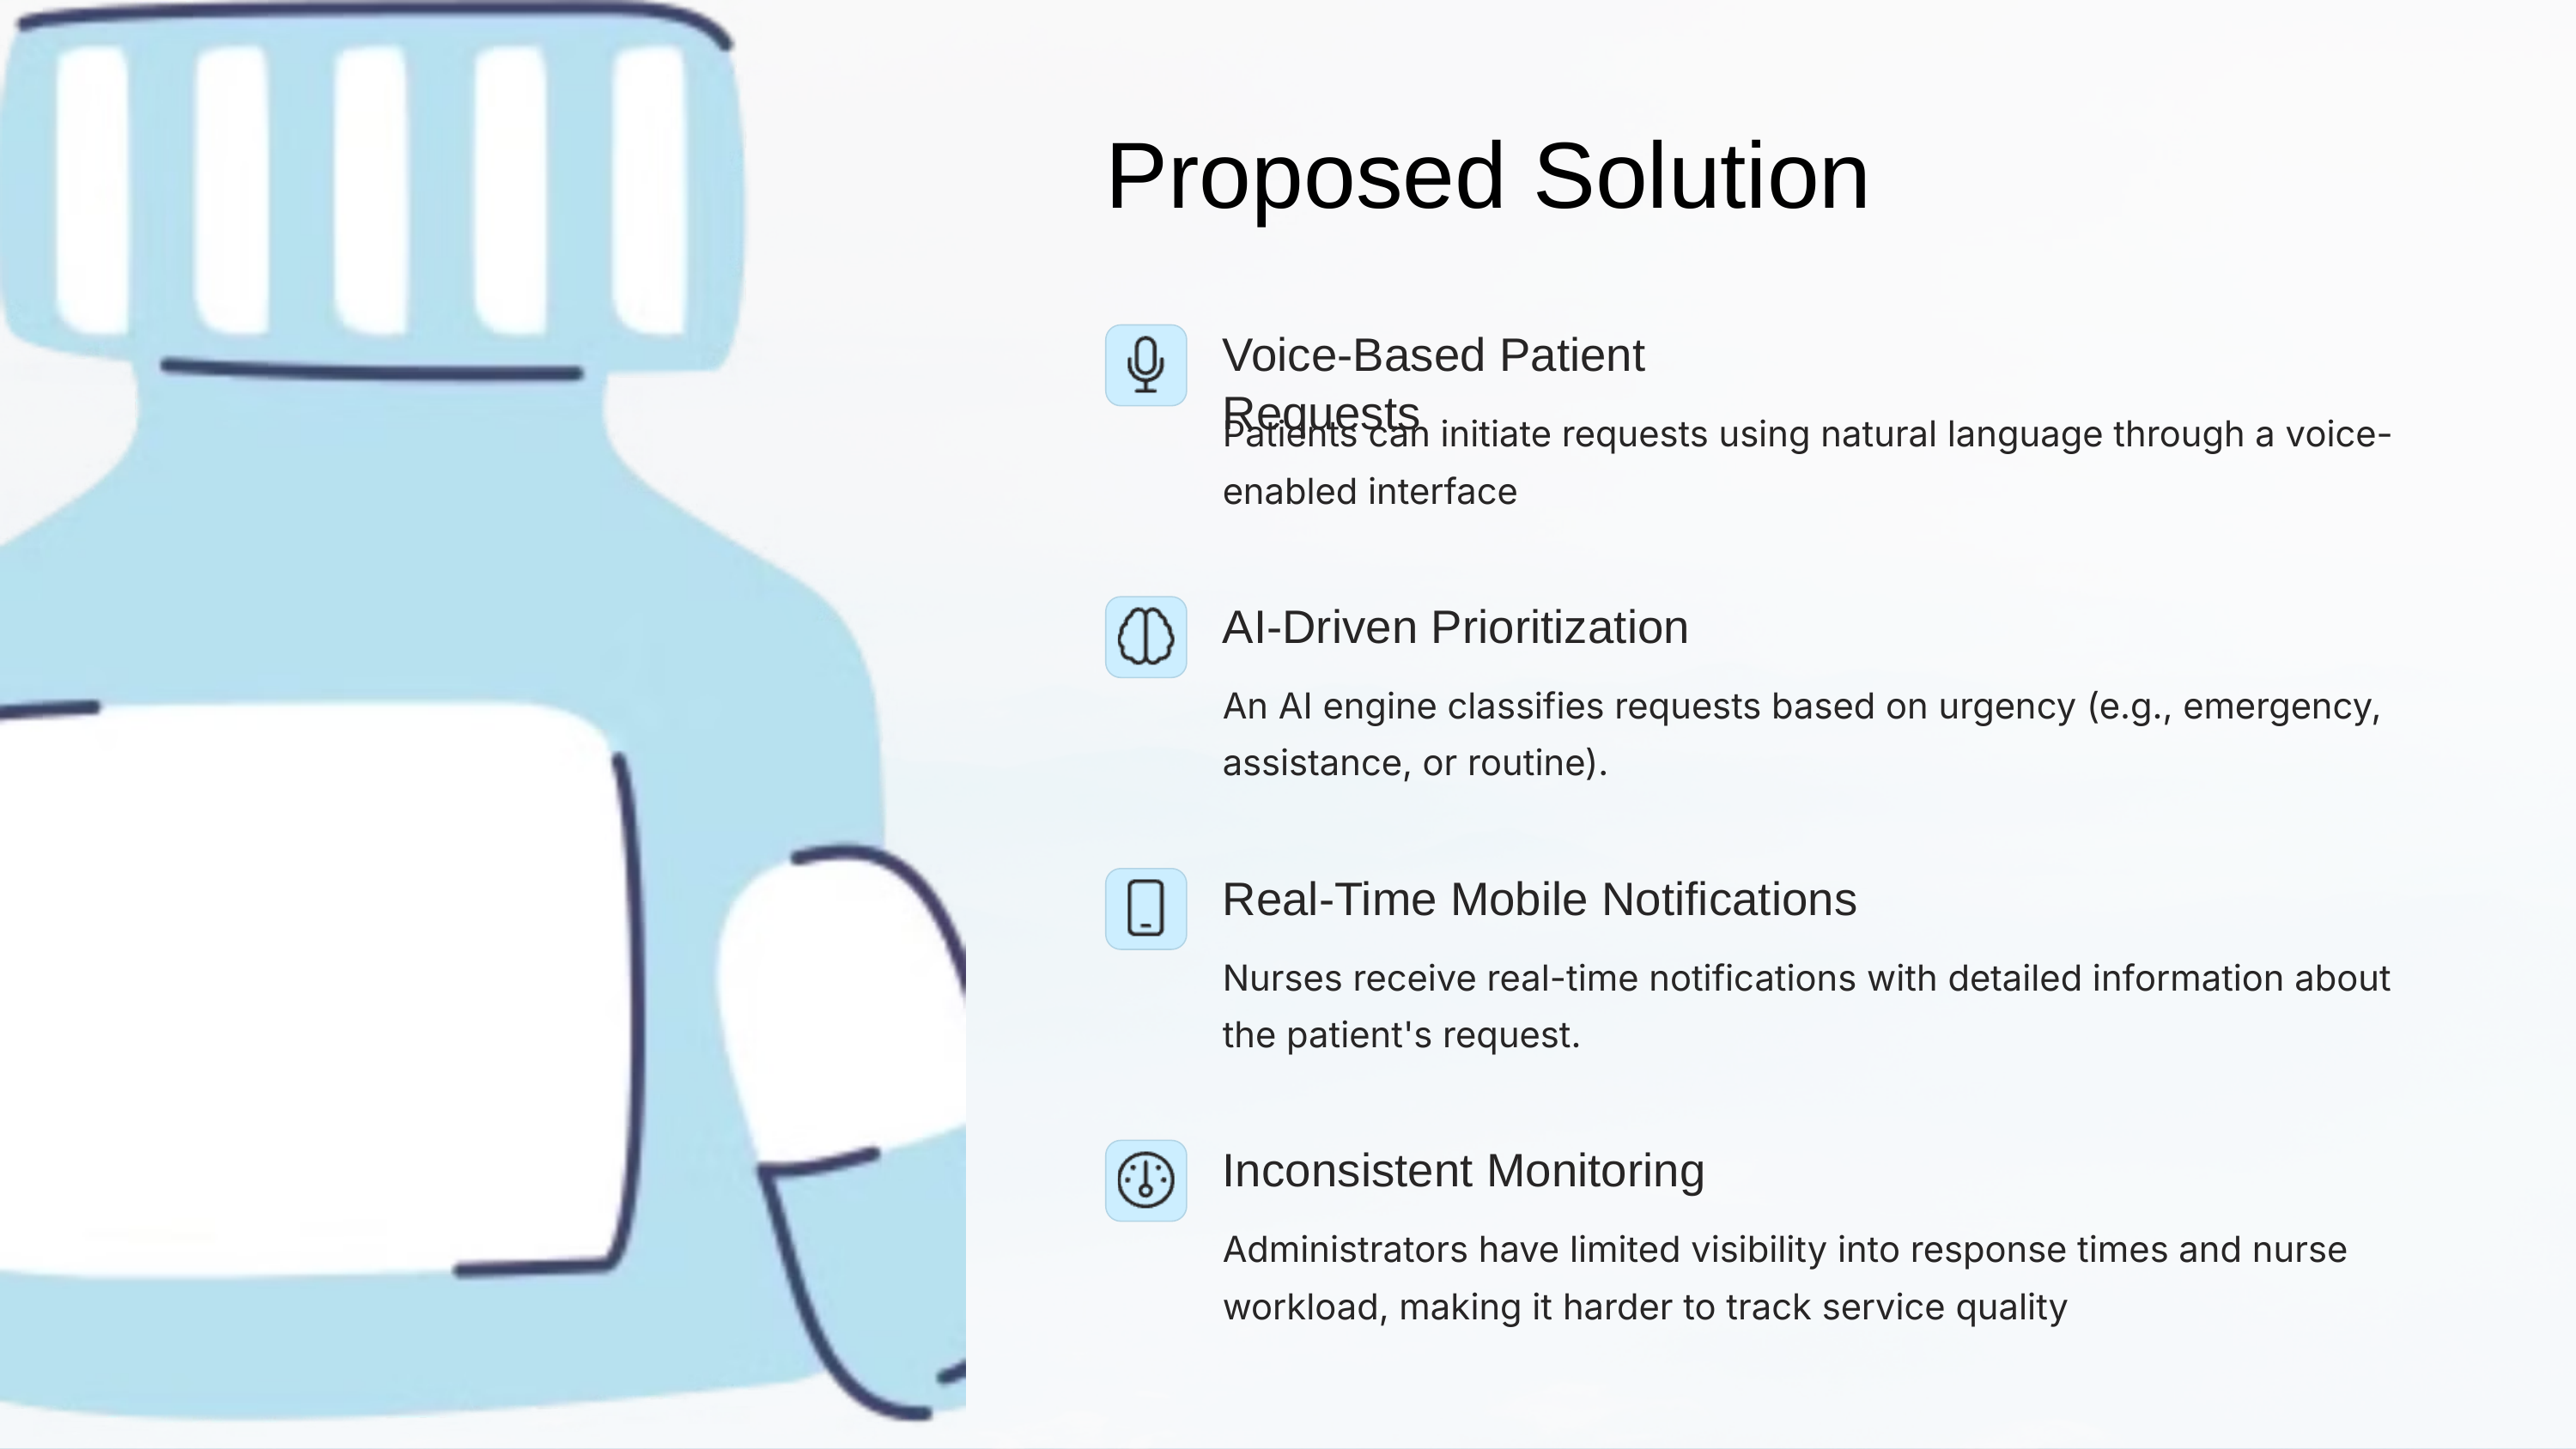

Proposed Solution

Voice-Based Patient Requests

Patients can initiate requests using natural language through a voice-enabled interface

AI-Driven Prioritization

An AI engine classifies requests based on urgency (e.g., emergency, assistance, or routine).

Real-Time Mobile Notifications

Nurses receive real-time notifications with detailed information about the patient's request.

Inconsistent Monitoring

Administrators have limited visibility into response times and nurse workload, making it harder to track service quality